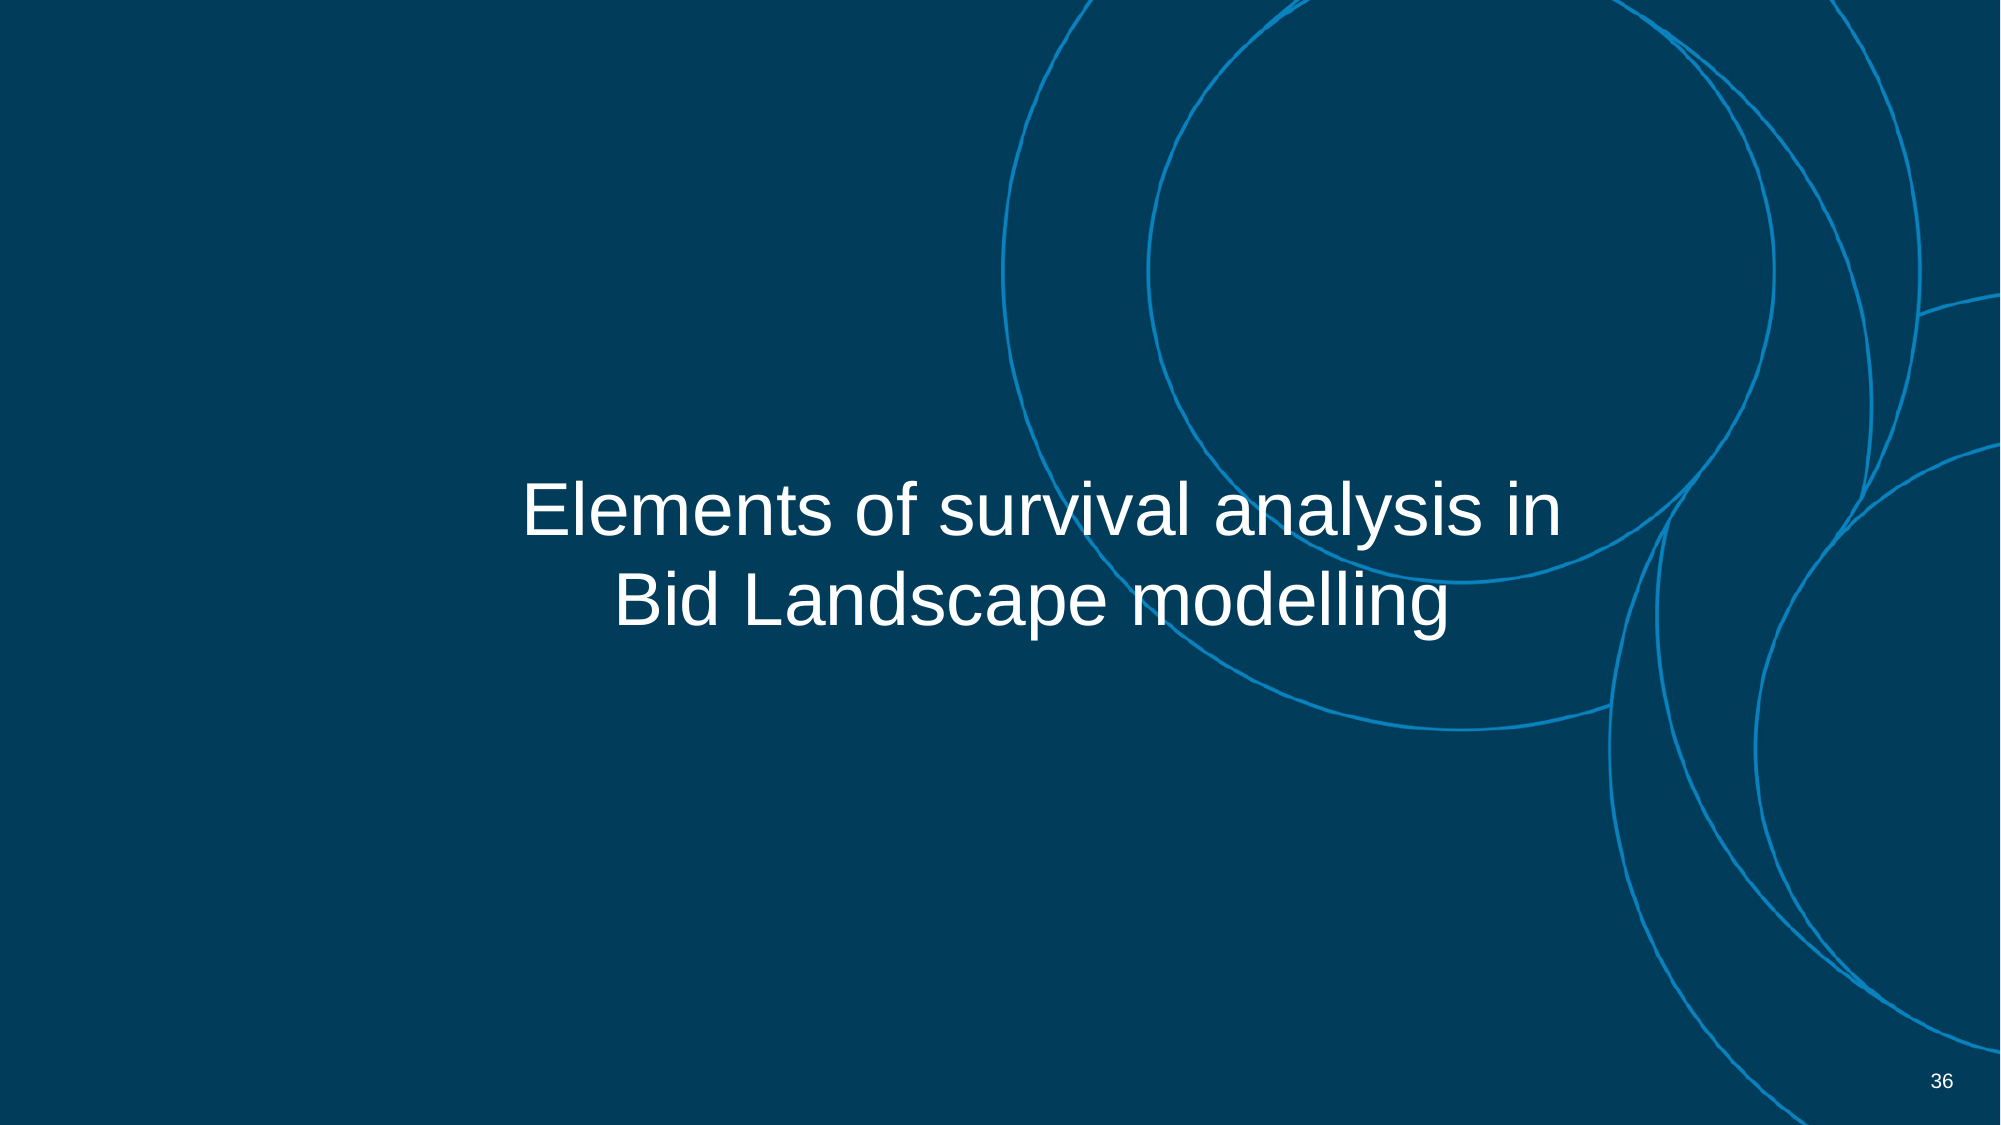

# Elements of survival analysis in Bid Landscape modelling
36